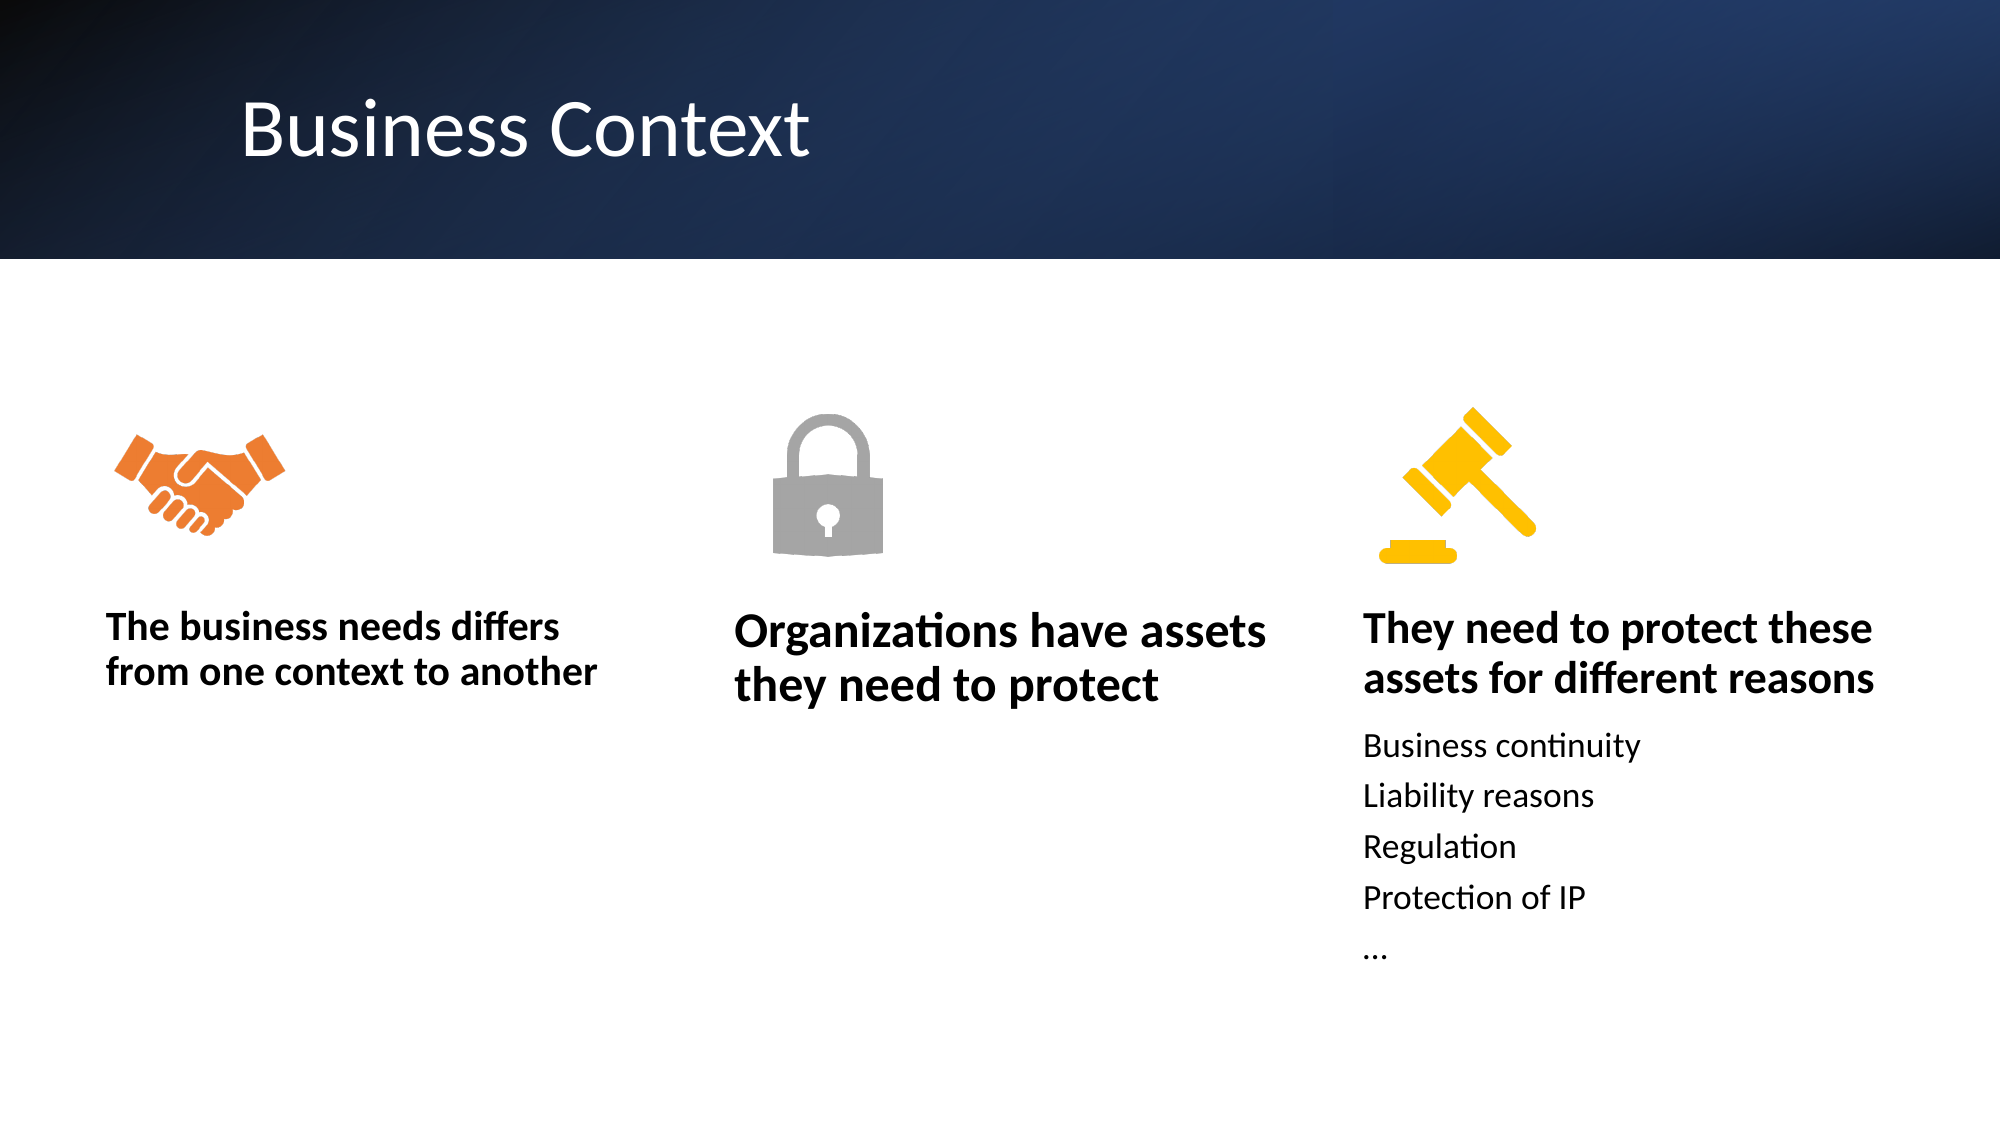

# Business Context
The business needs differs from one context to another
Organizations have assets they need to protect
They need to protect these assets for different reasons
Business continuity
Liability reasons
Regulation
Protection of IP
…
28